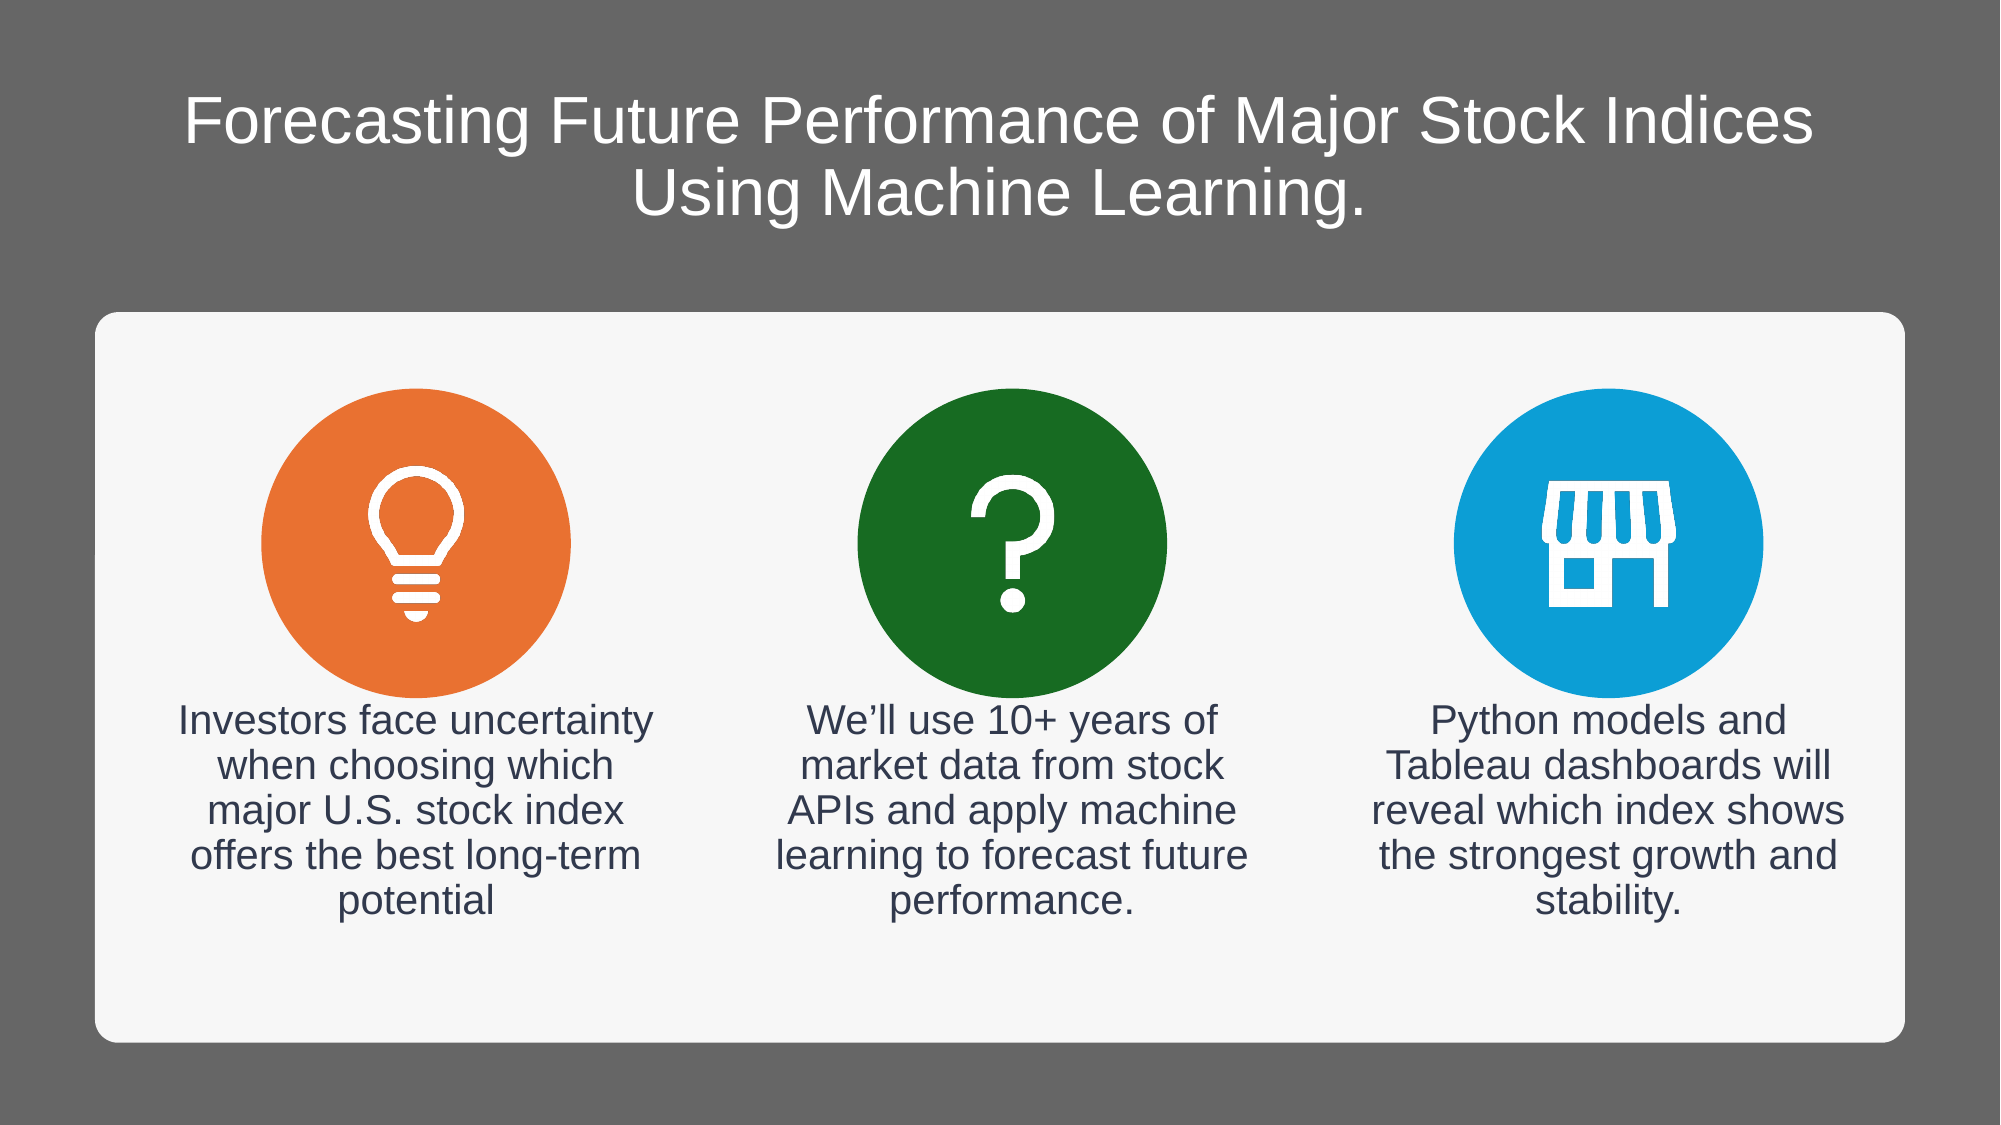

# Forecasting Future Performance of Major Stock Indices Using Machine Learning.

Investors face uncertainty when choosing which major U.S. stock index offers the best long-term potential
We’ll use 10+ years of market data from stock APIs and apply machine learning to forecast future performance.
Python models and Tableau dashboards will reveal which index shows the strongest growth and stability.